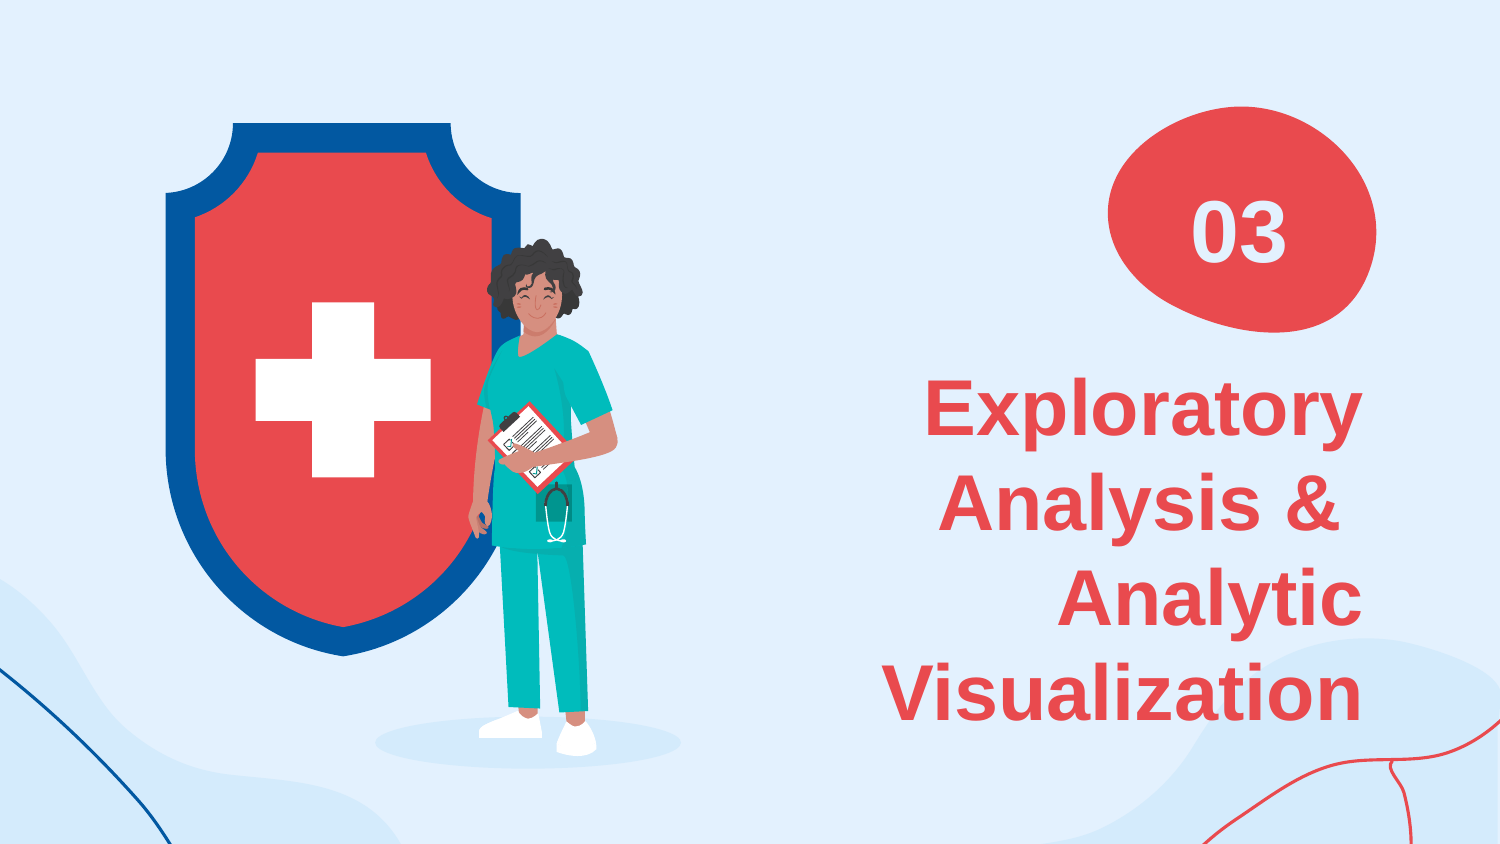

03
# Exploratory Analysis & Analytic Visualization